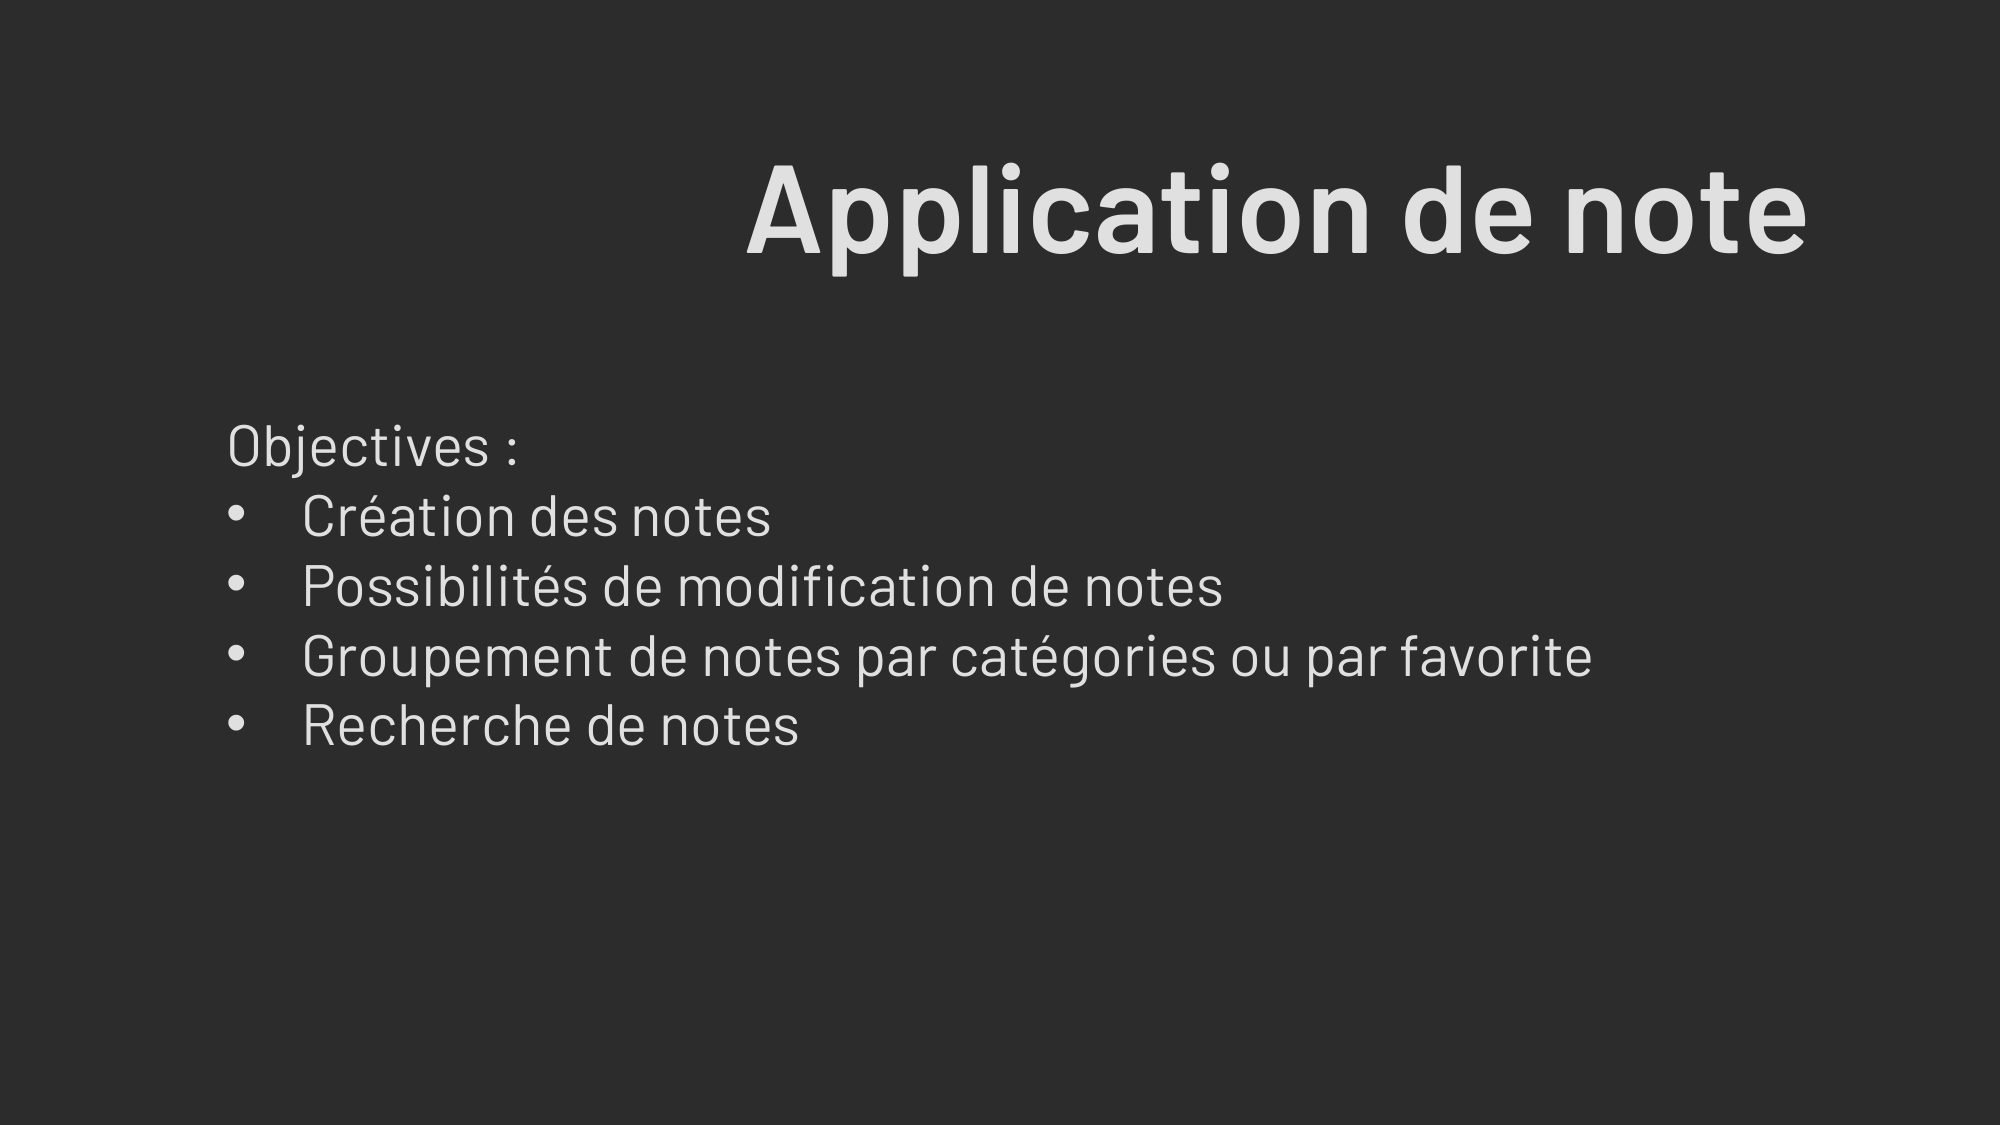

# Application de note
Objectives :
Création des notes
Possibilités de modification de notes
Groupement de notes par catégories ou par favorite
Recherche de notes